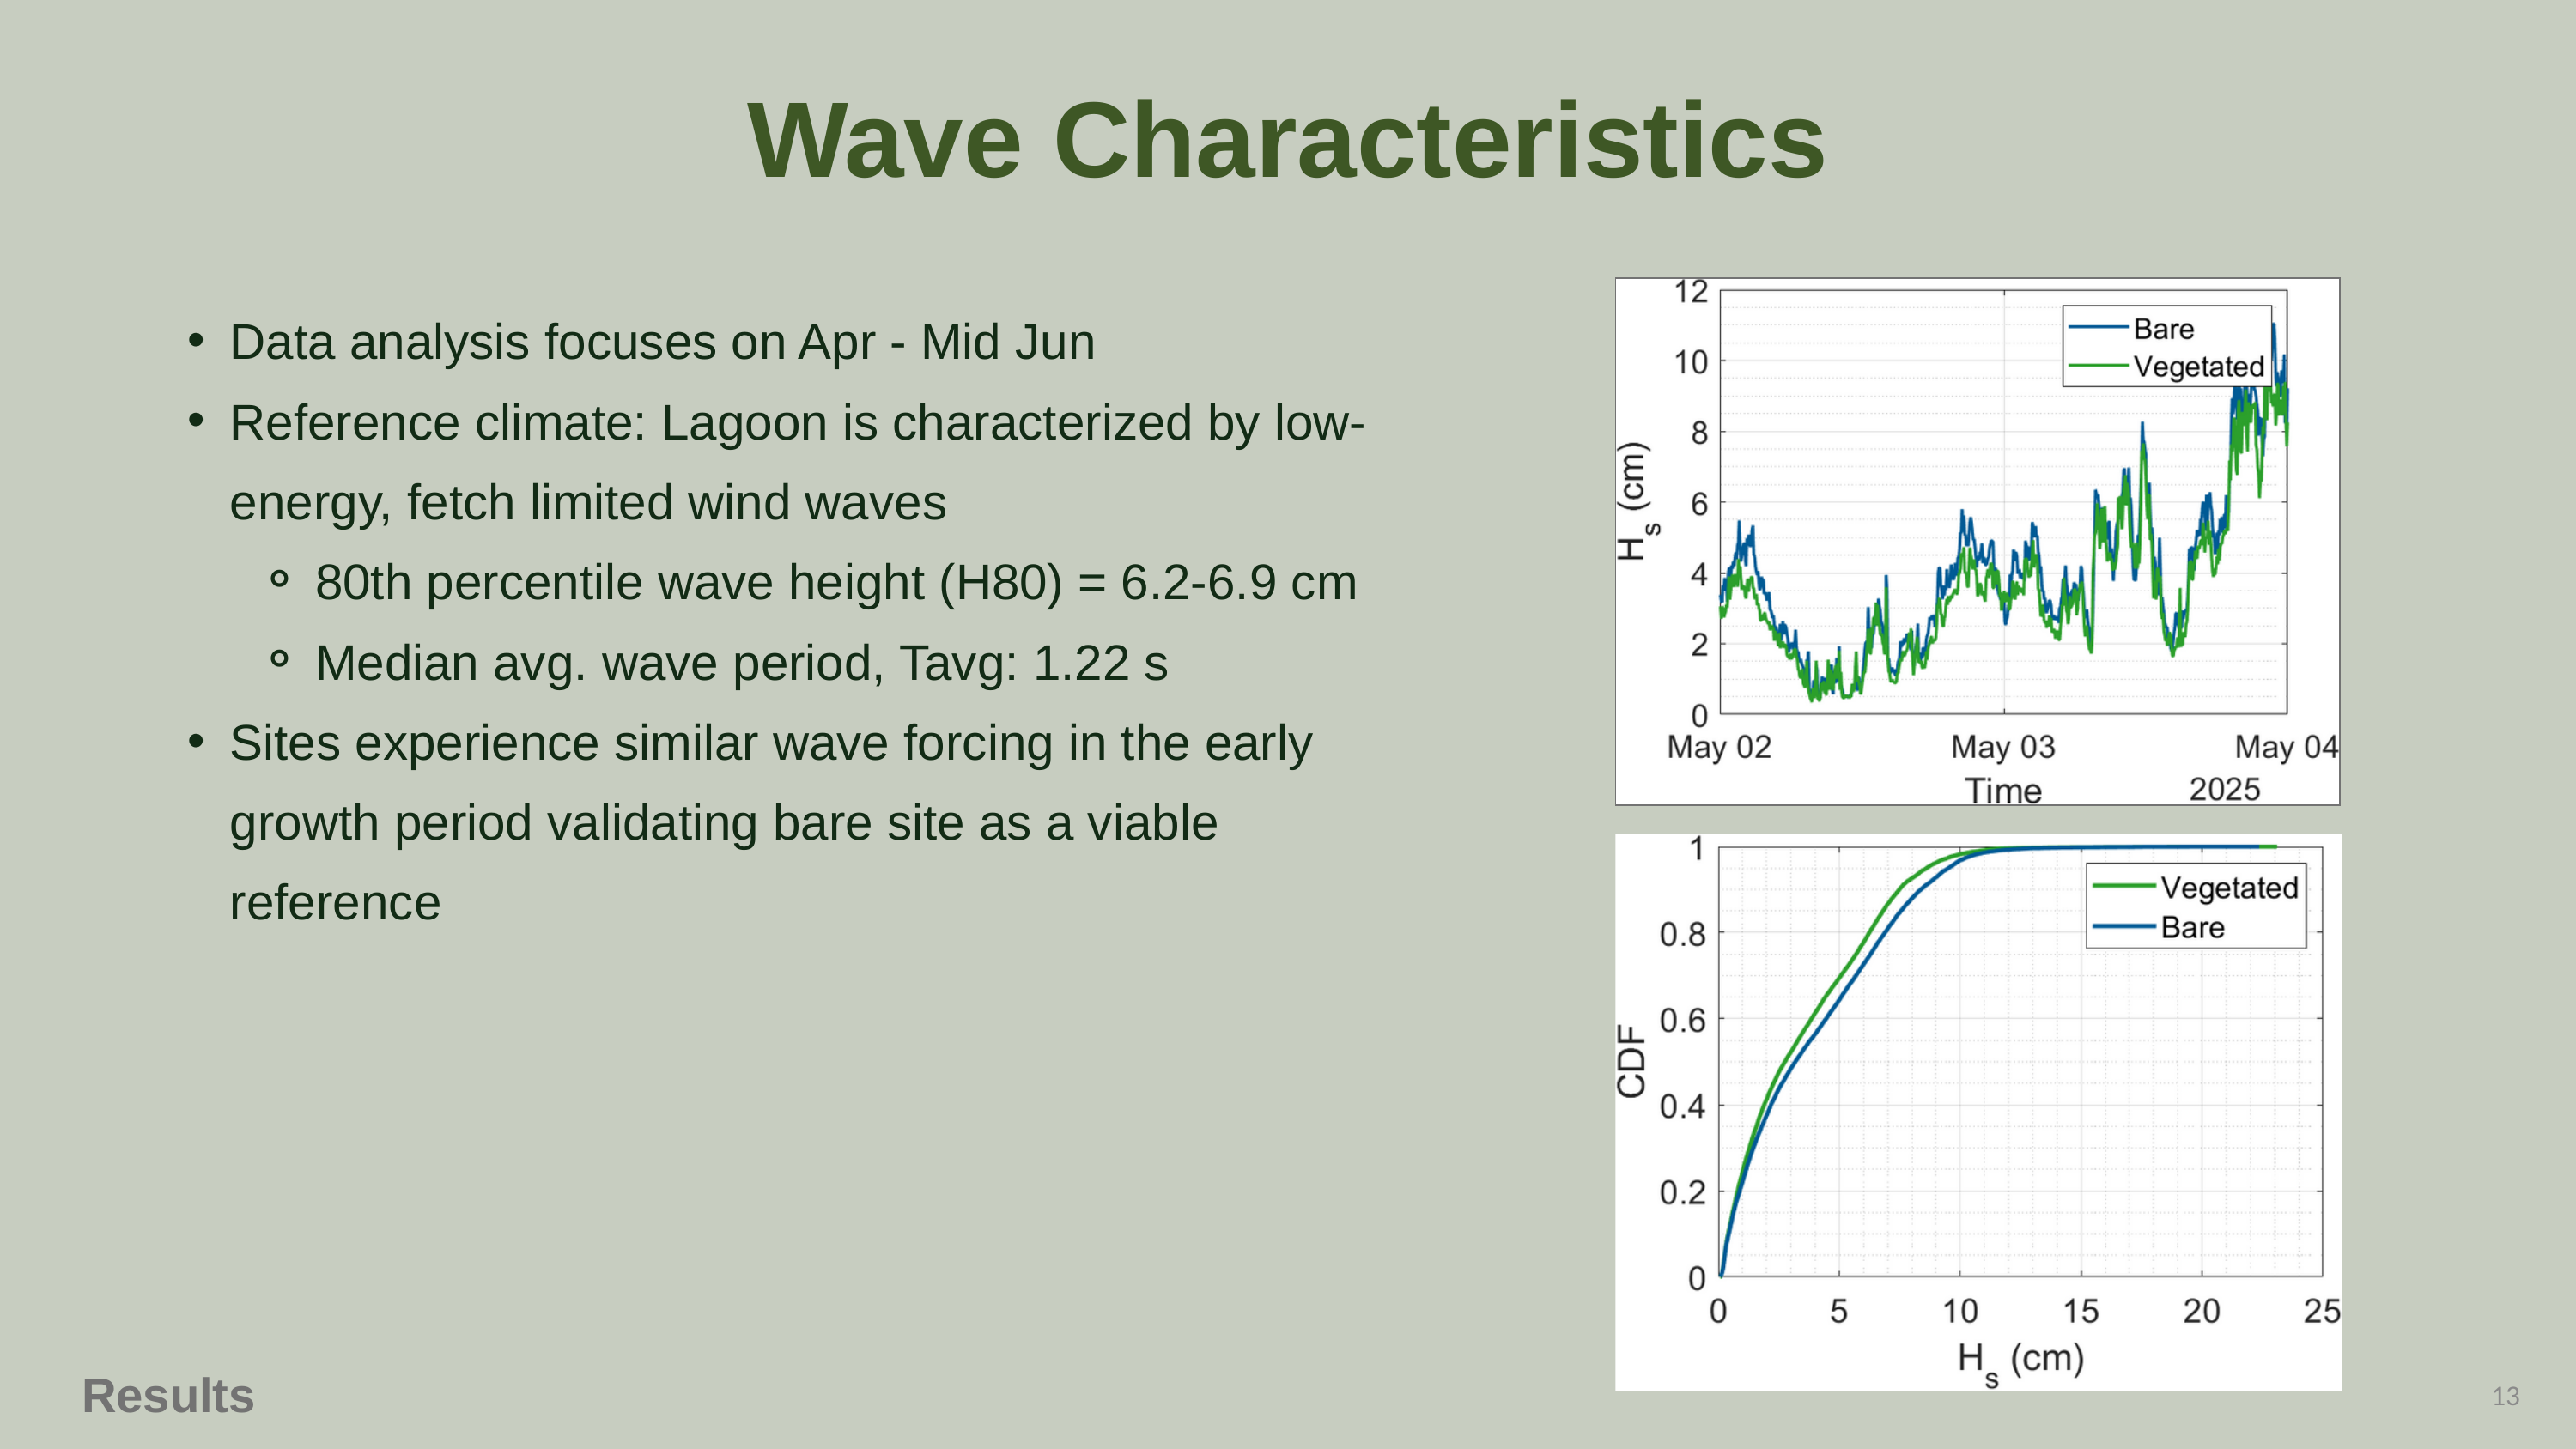

Wave Characteristics

Data analysis focuses on Apr - Mid Jun
Reference climate: Lagoon is characterized by low-energy, fetch limited wind waves
80th percentile wave height (H80) = 6.2-6.9 cm
Median avg. wave period, Tavg: 1.22 s
Sites experience similar wave forcing in the early growth period validating bare site as a viable reference

Results
13